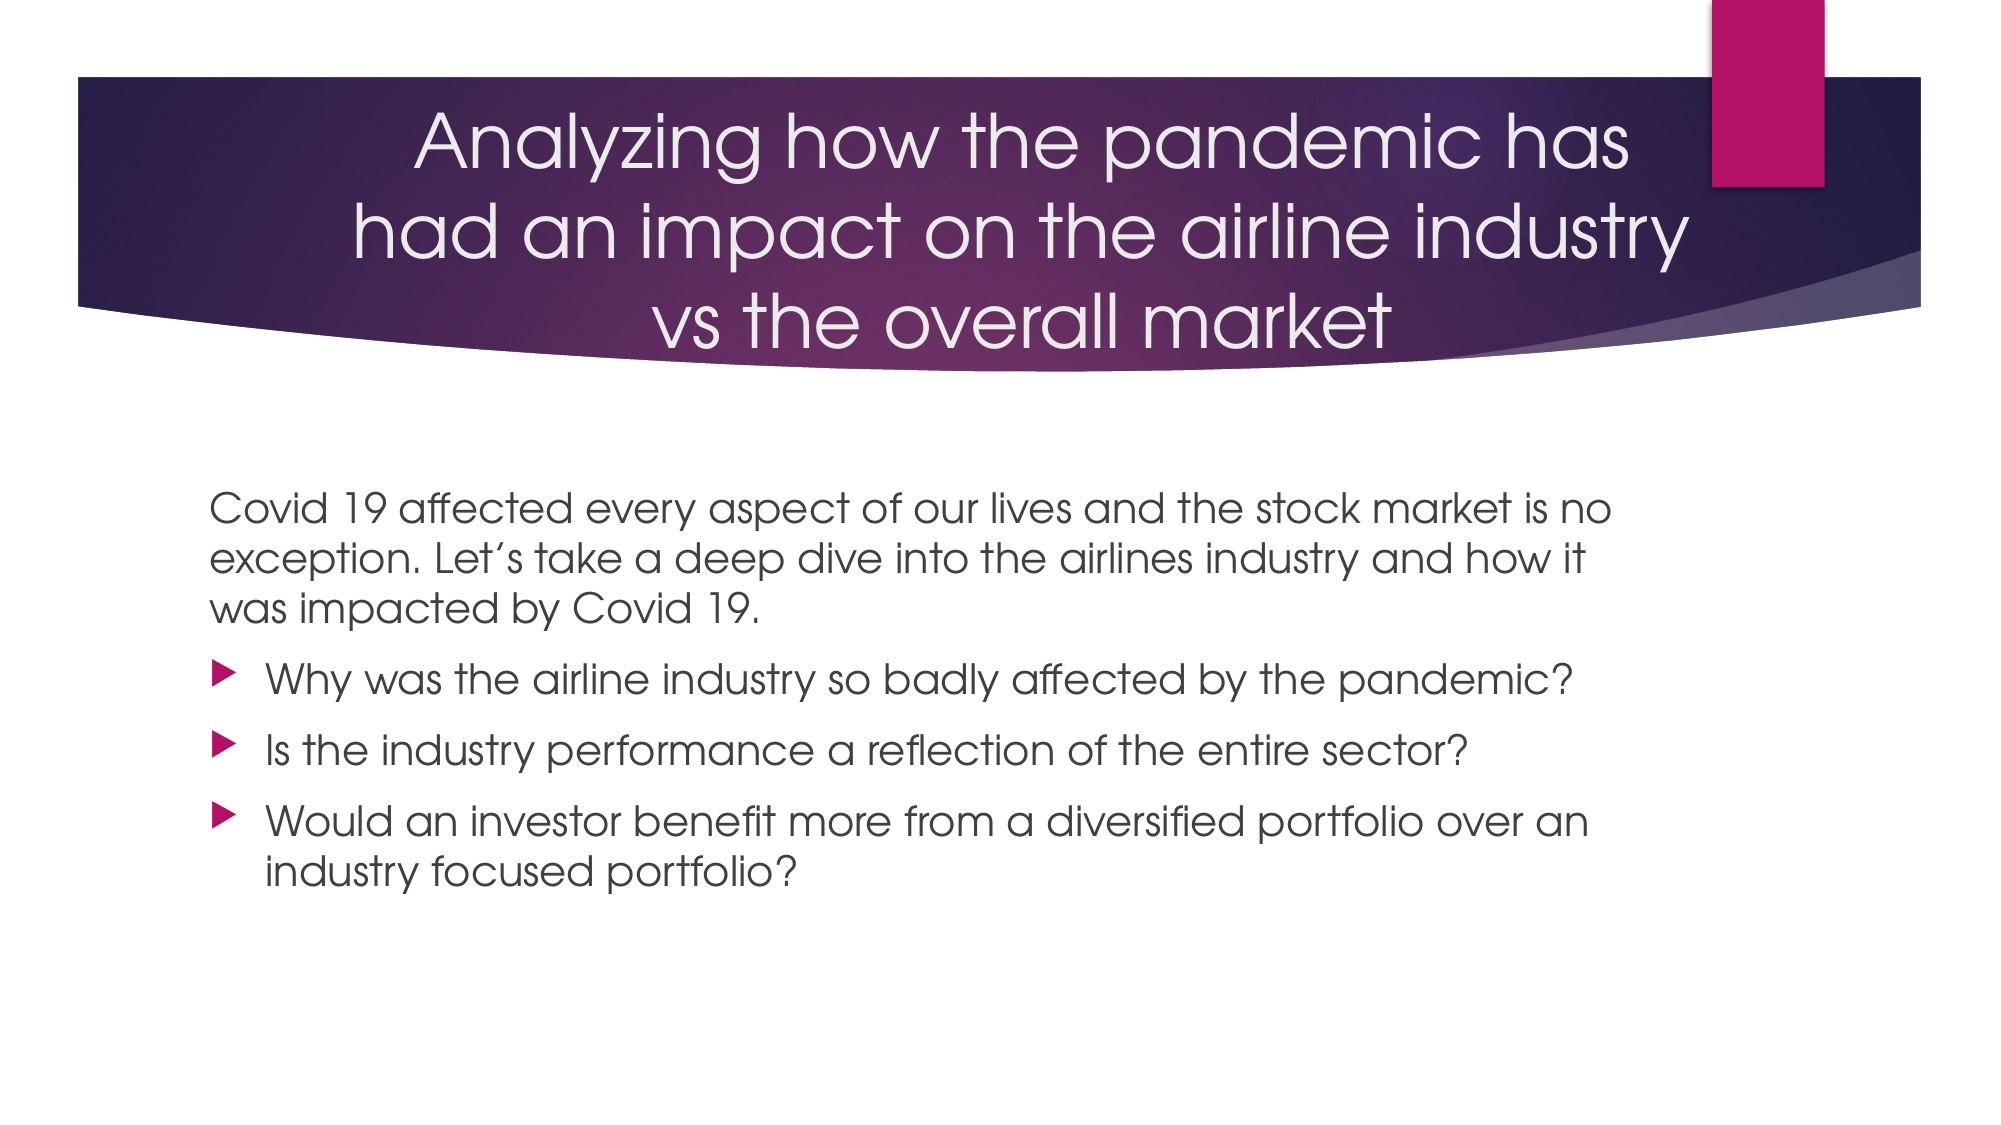

# Analyzing how the pandemic has had an impact on the airline industry vs the overall market
Covid 19 affected every aspect of our lives and the stock market is no exception. Let’s take a deep dive into the airlines industry and how it was impacted by Covid 19.
Why was the airline industry so badly affected by the pandemic?
Is the industry performance a reflection of the entire sector?
Would an investor benefit more from a diversified portfolio over an industry focused portfolio?